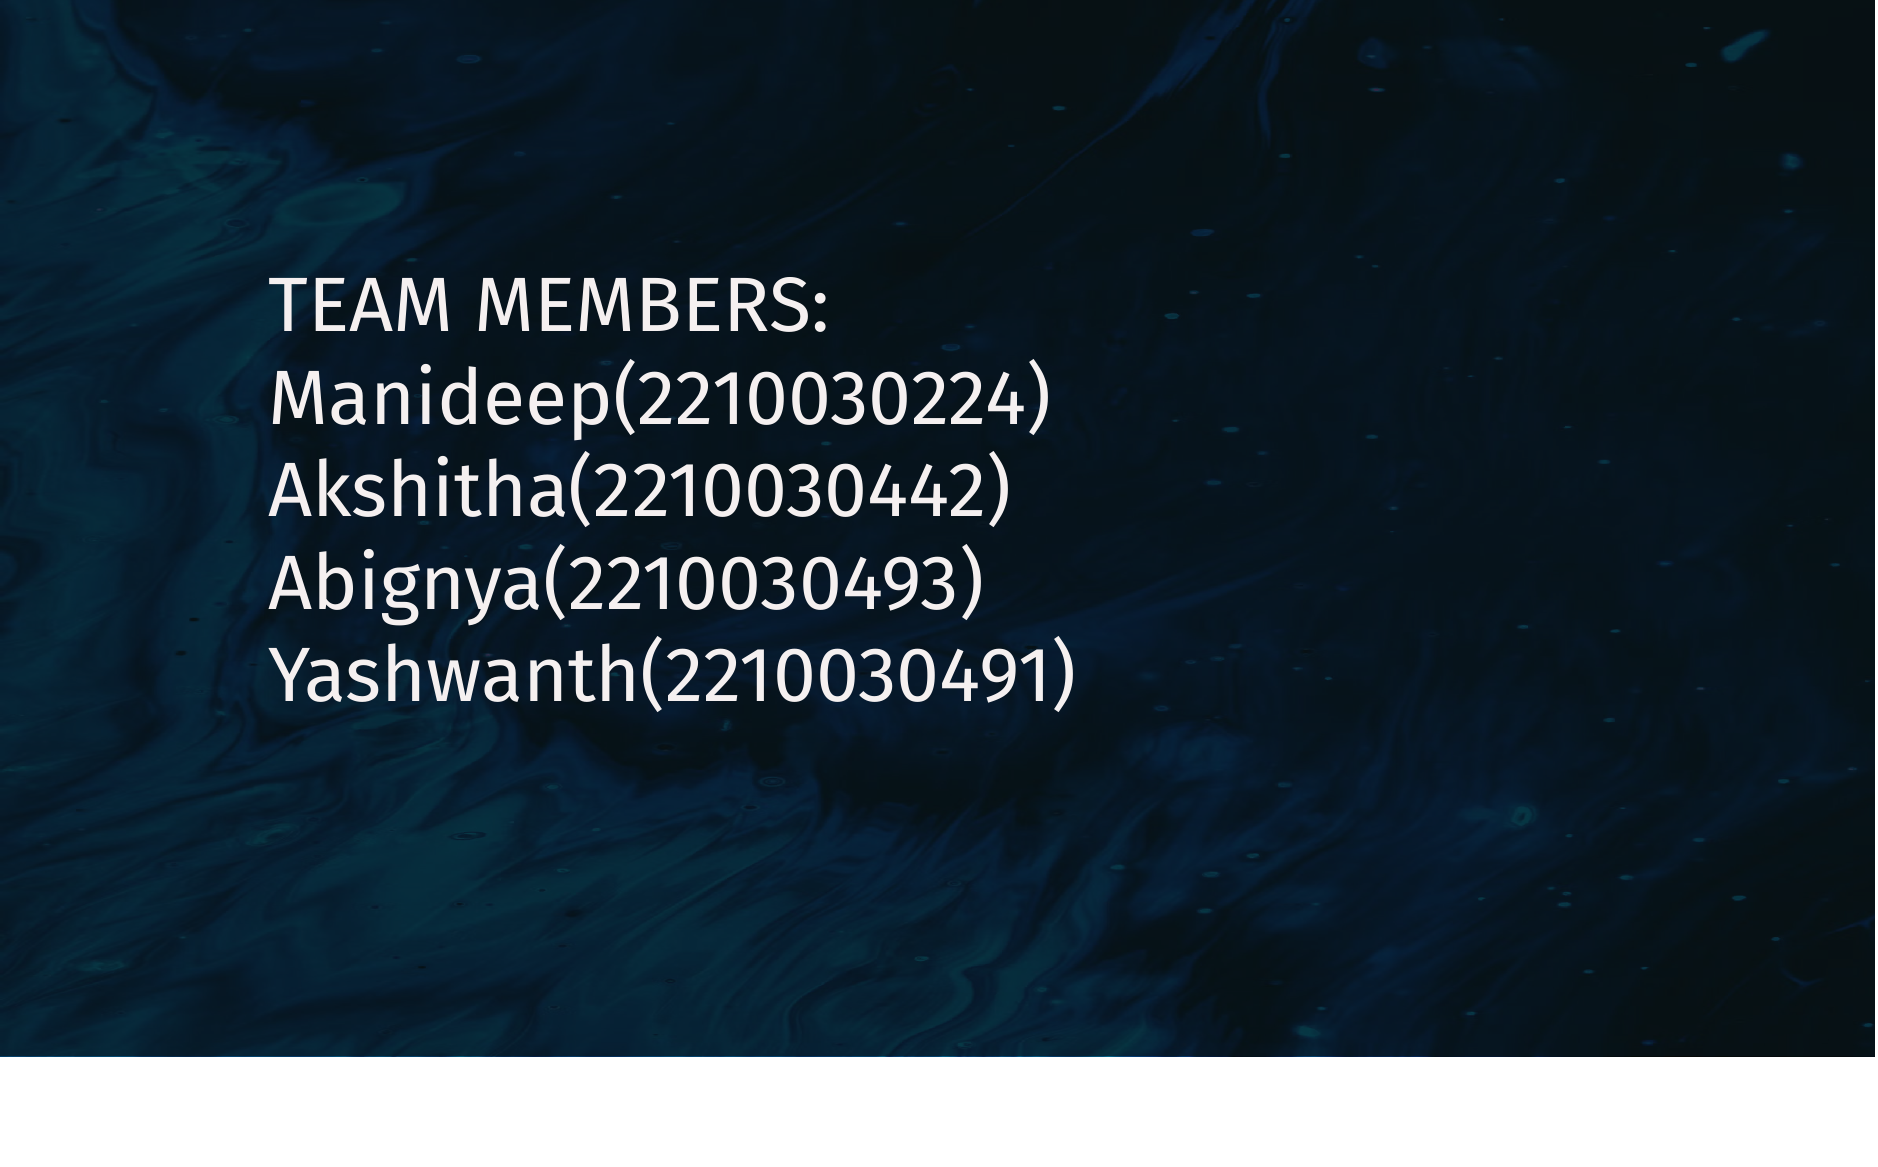

# TEAM MEMBERS: Manideep(2210030224) Akshitha(2210030442) Abignya(2210030493) Yashwanth(2210030491)